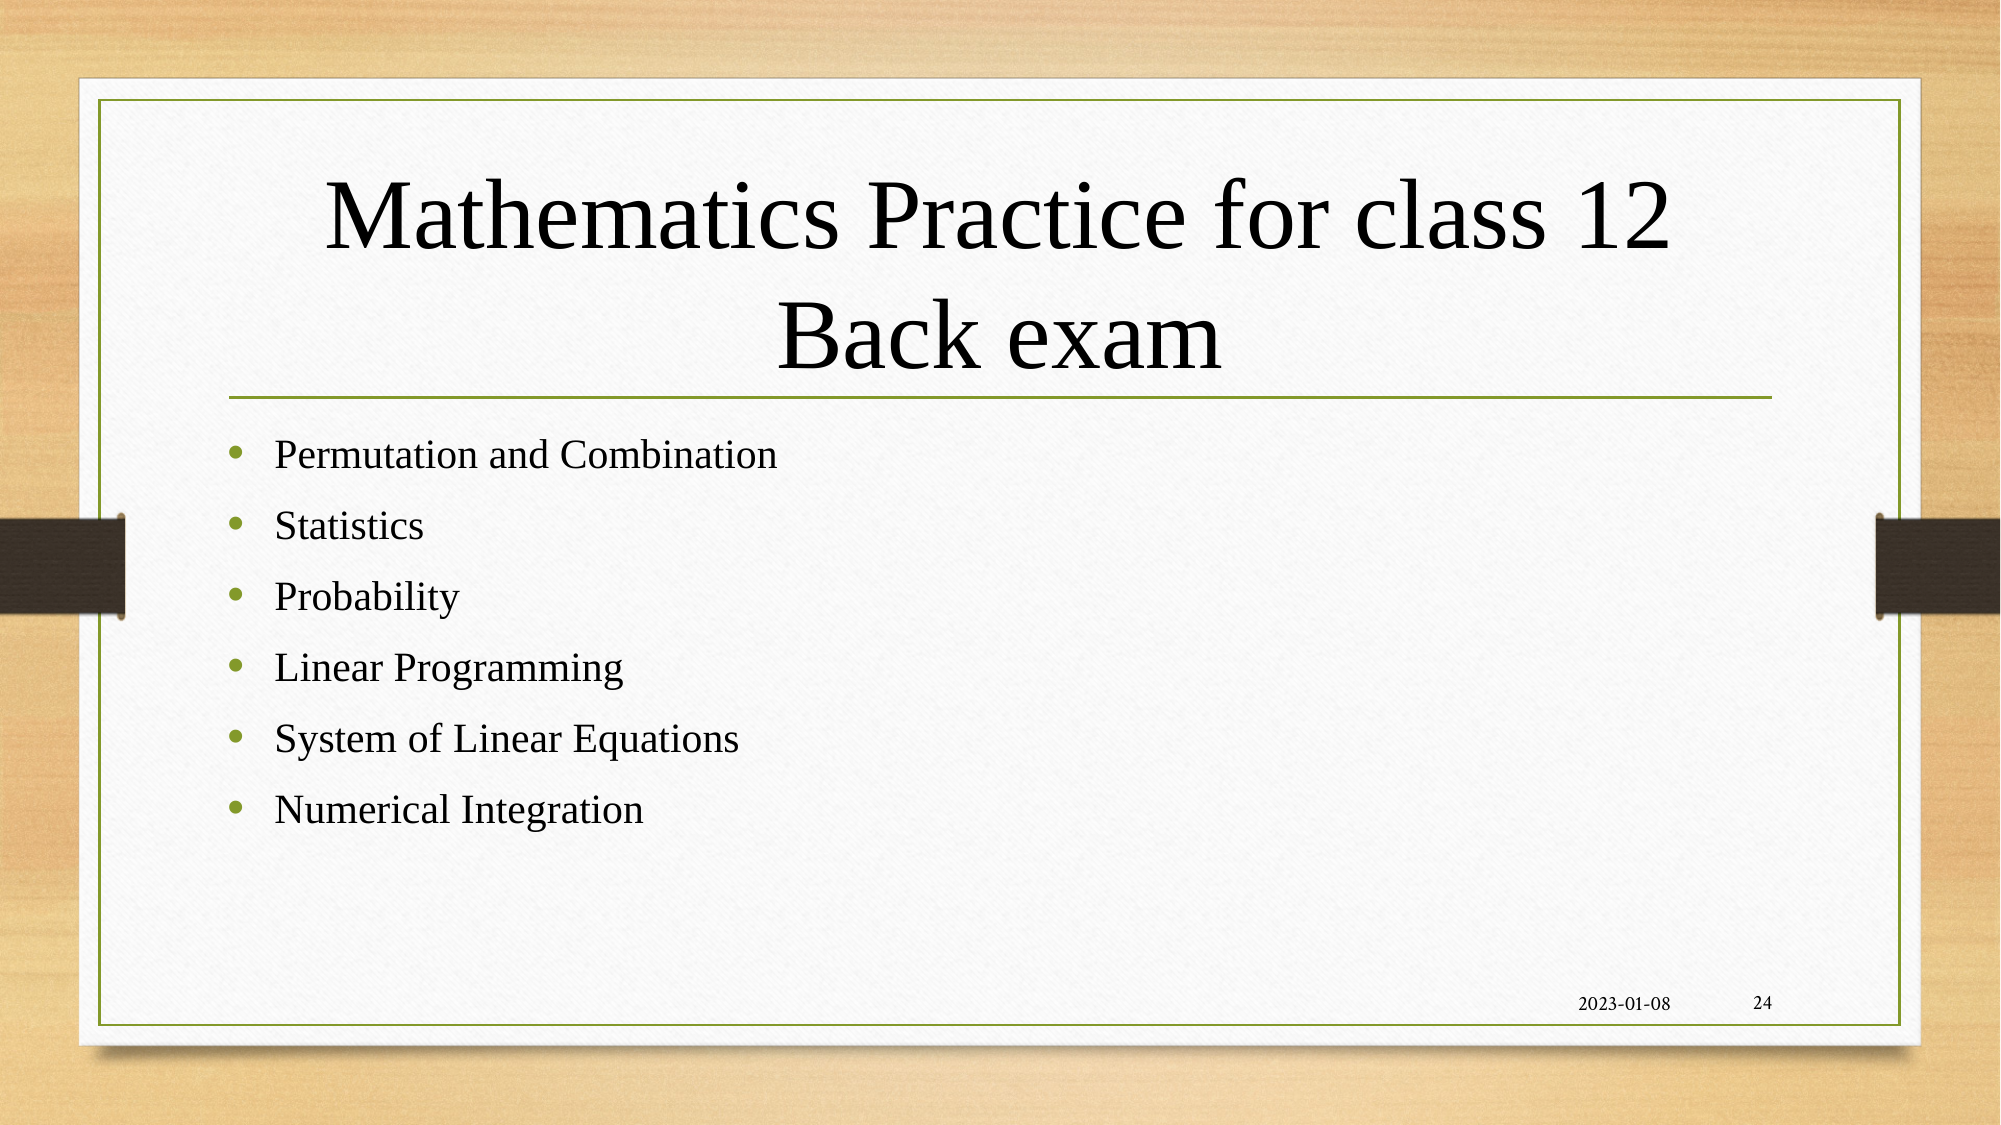

# Mathematics Practice for class 12 Back exam
Permutation and Combination
Statistics
Probability
Linear Programming
System of Linear Equations
Numerical Integration
2023-01-08
24